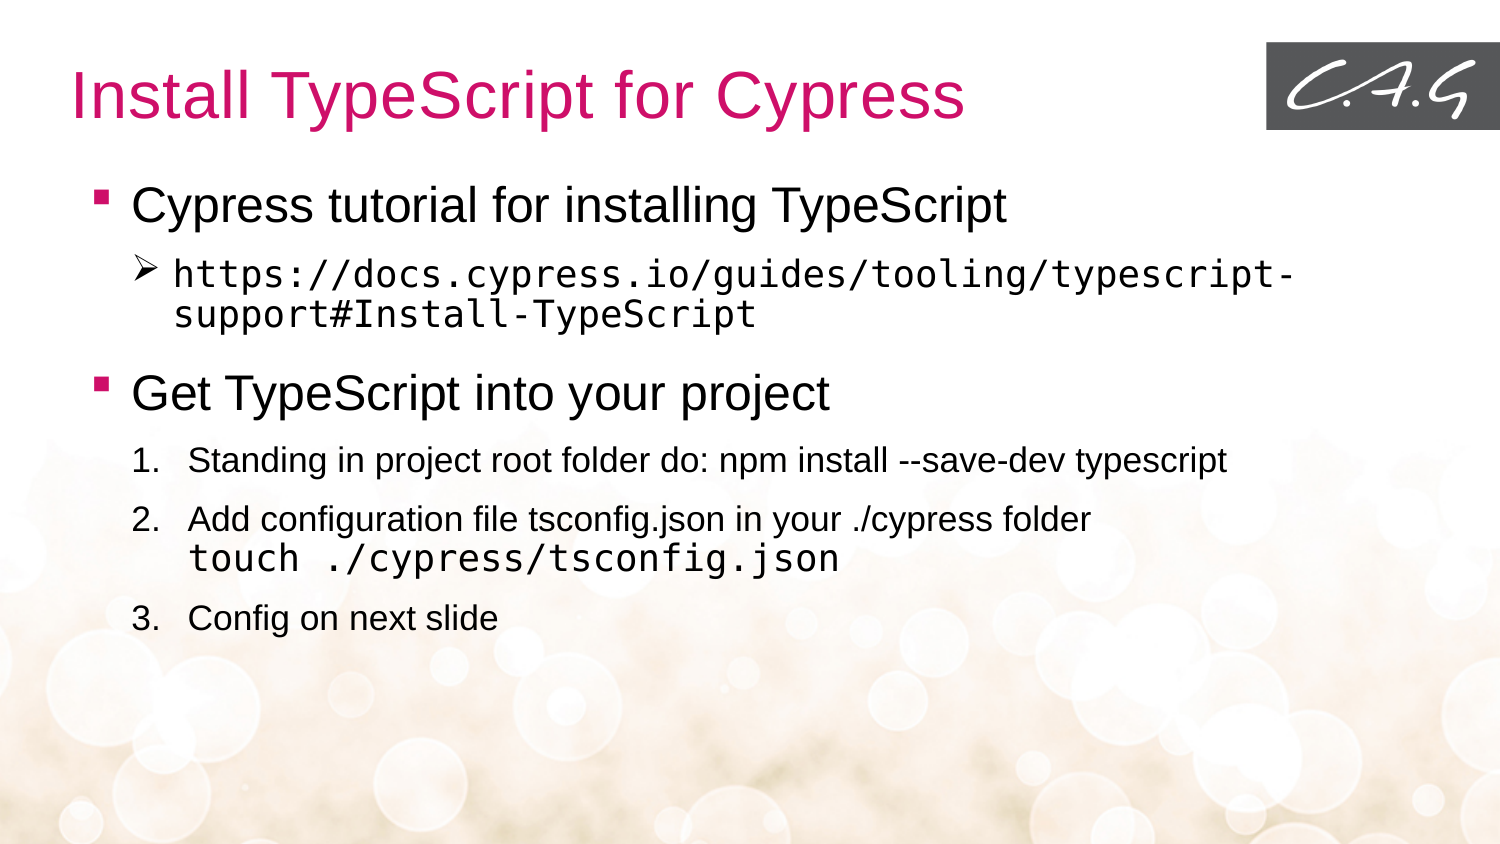

# Install TypeScript for Cypress
Cypress tutorial for installing TypeScript
https://docs.cypress.io/guides/tooling/typescript-support#Install-TypeScript
Get TypeScript into your project
Standing in project root folder do: npm install --save-dev typescript
Add configuration file tsconfig.json in your ./cypress folder
touch ./cypress/tsconfig.json
Config on next slide